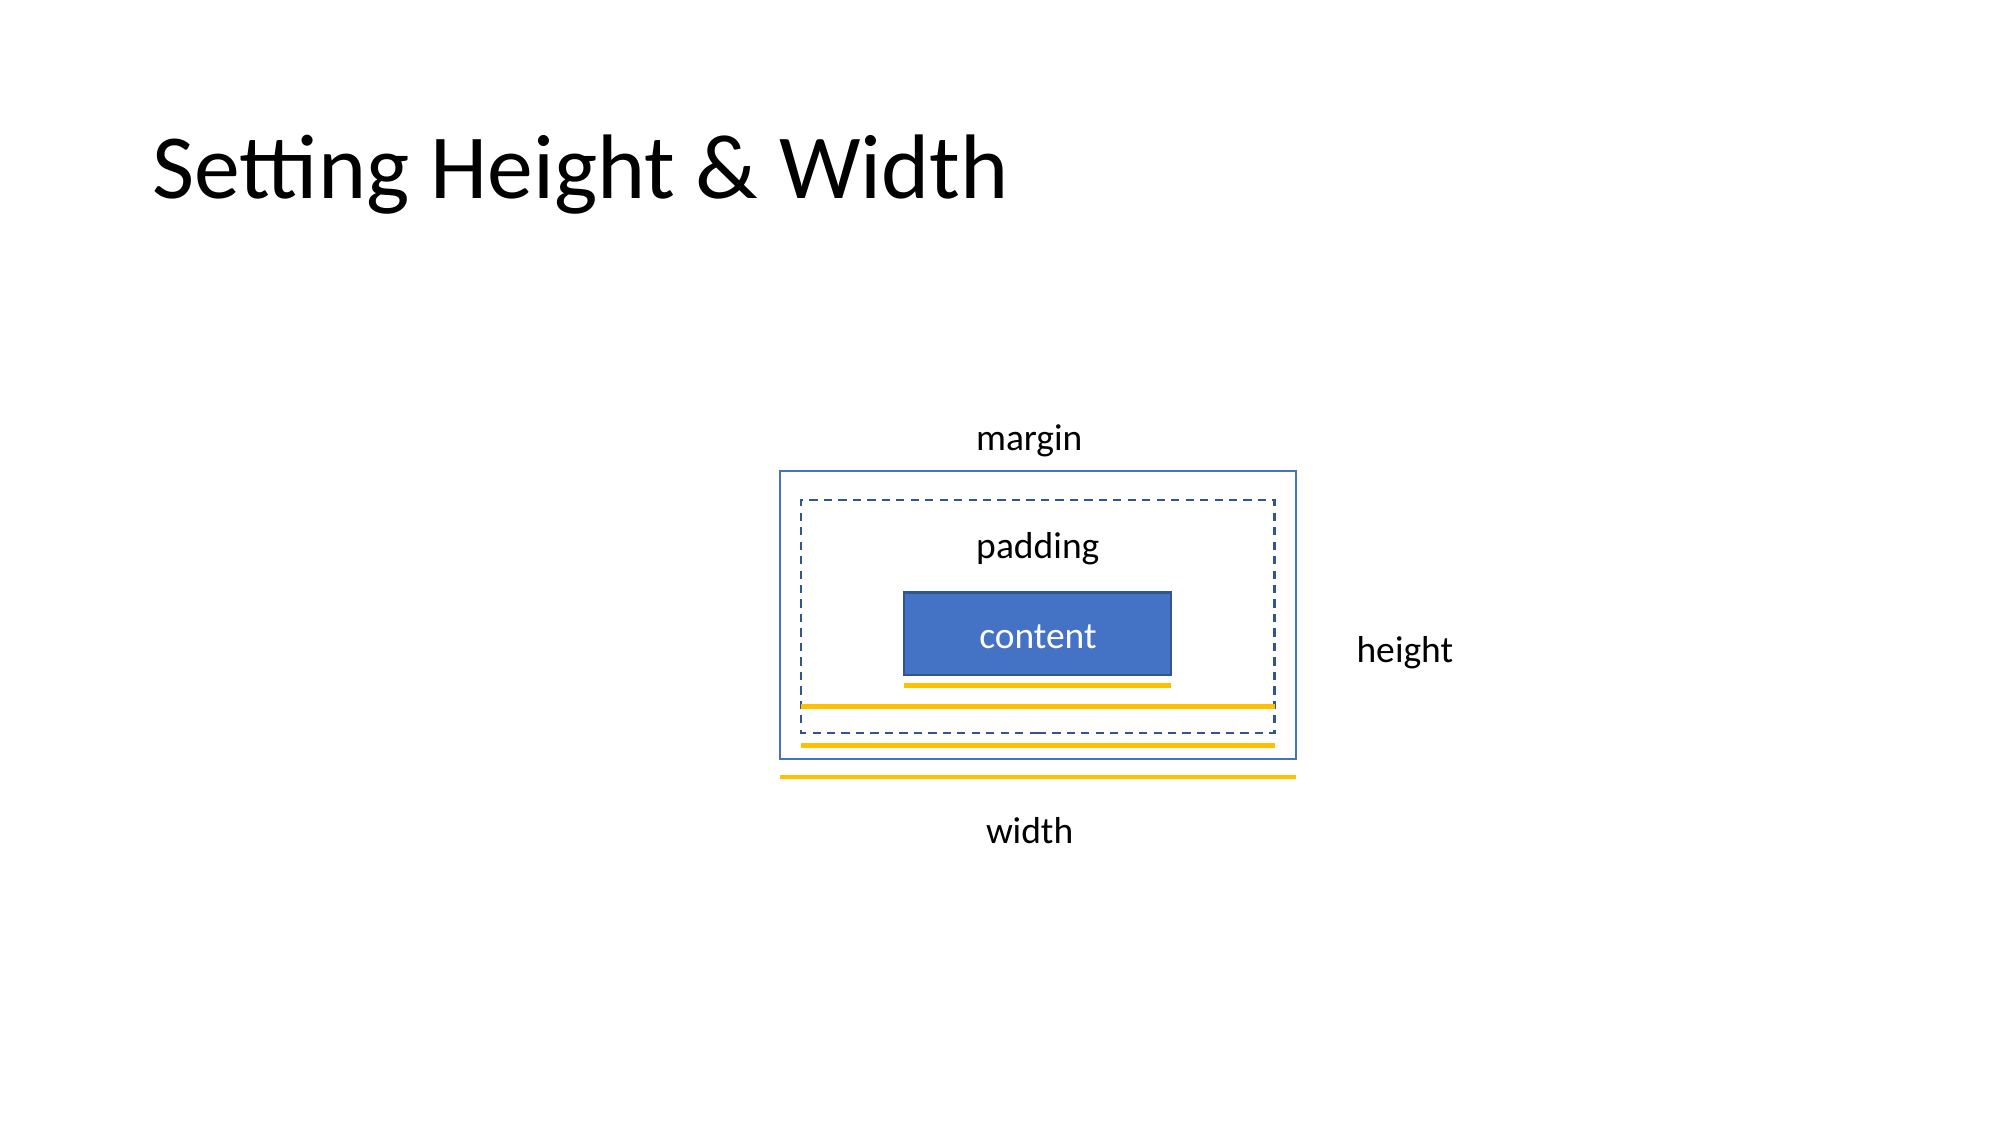

# Setting Height & Width
margin

padding
content
height
width